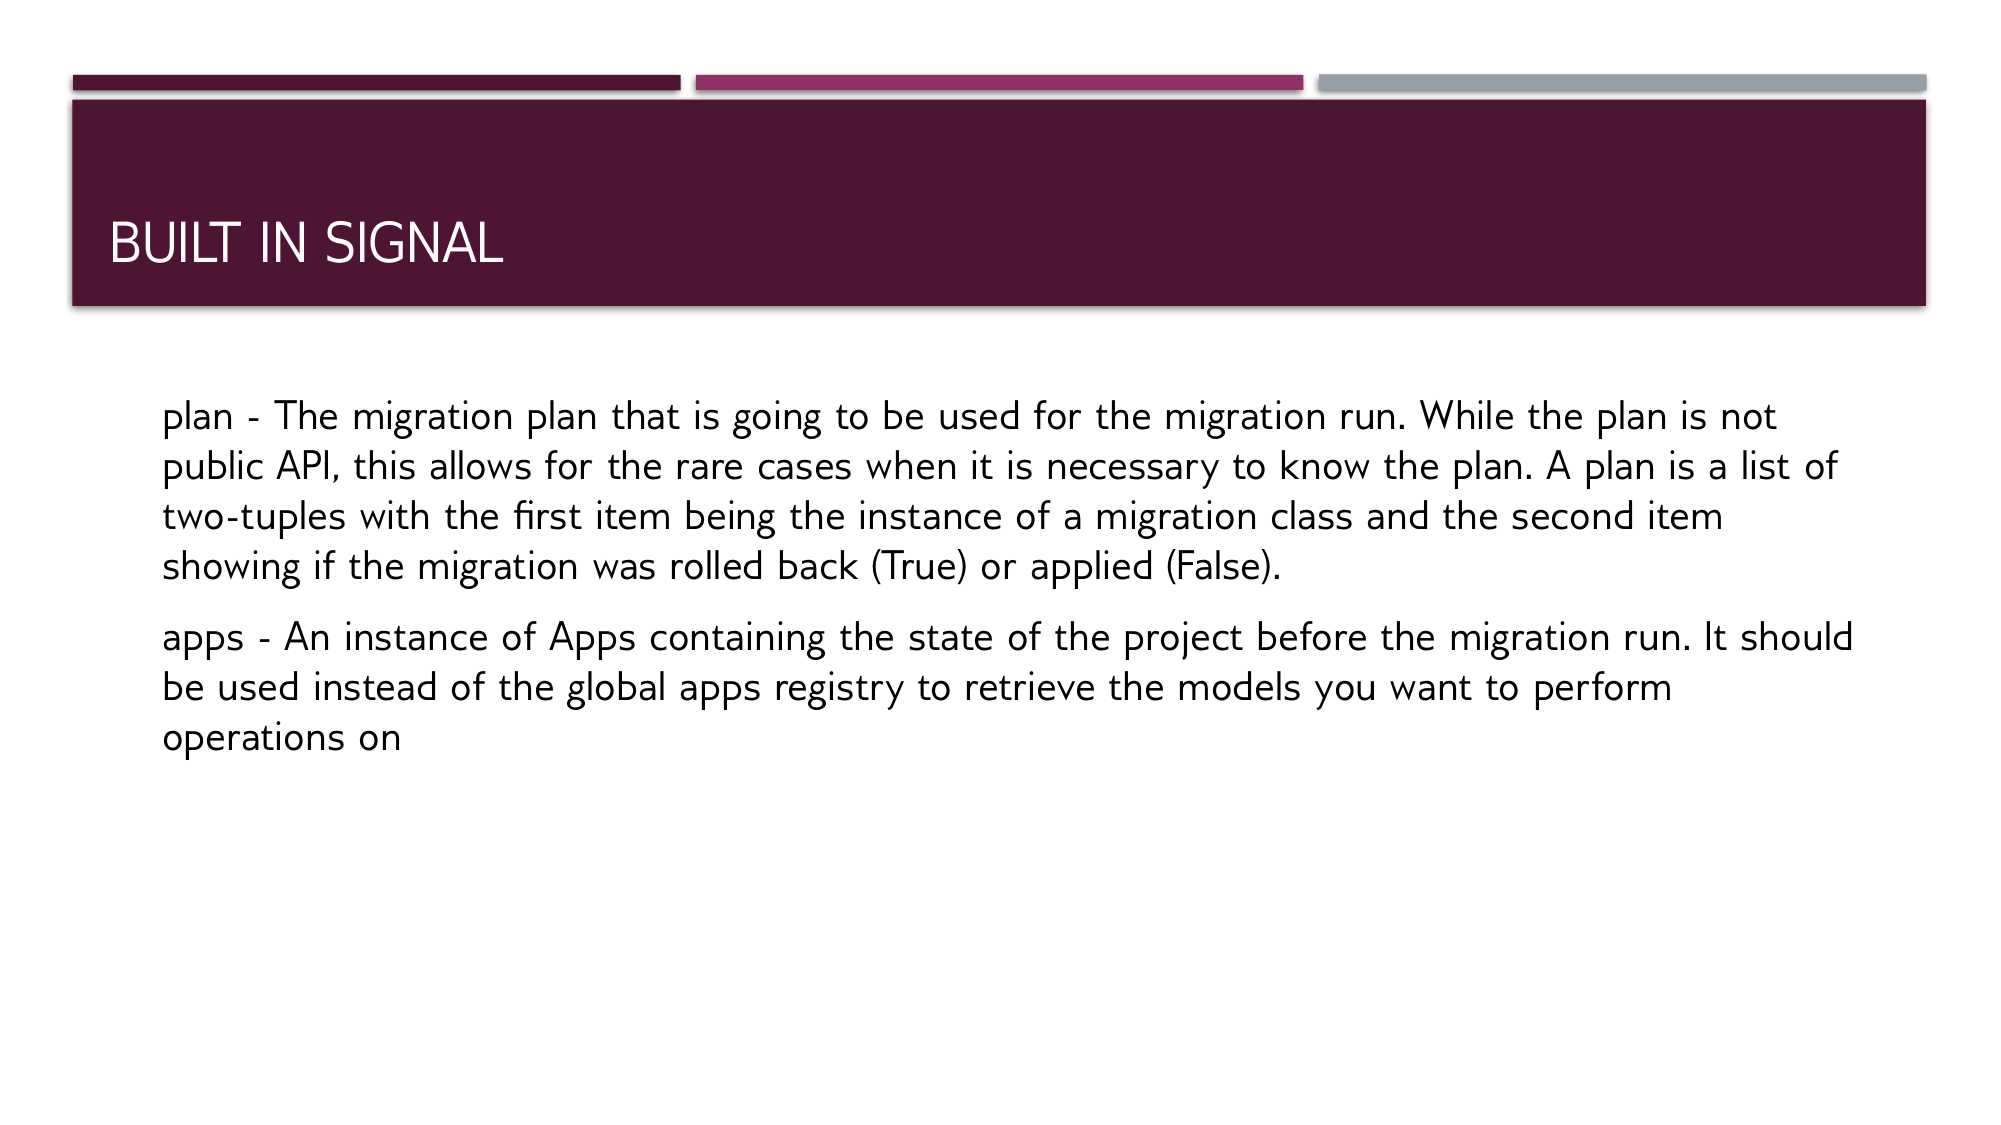

# Built in signal
plan - The migration plan that is going to be used for the migration run. While the plan is not public API, this allows for the rare cases when it is necessary to know the plan. A plan is a list of two-tuples with the first item being the instance of a migration class and the second item showing if the migration was rolled back (True) or applied (False).
apps - An instance of Apps containing the state of the project before the migration run. It should be used instead of the global apps registry to retrieve the models you want to perform operations on